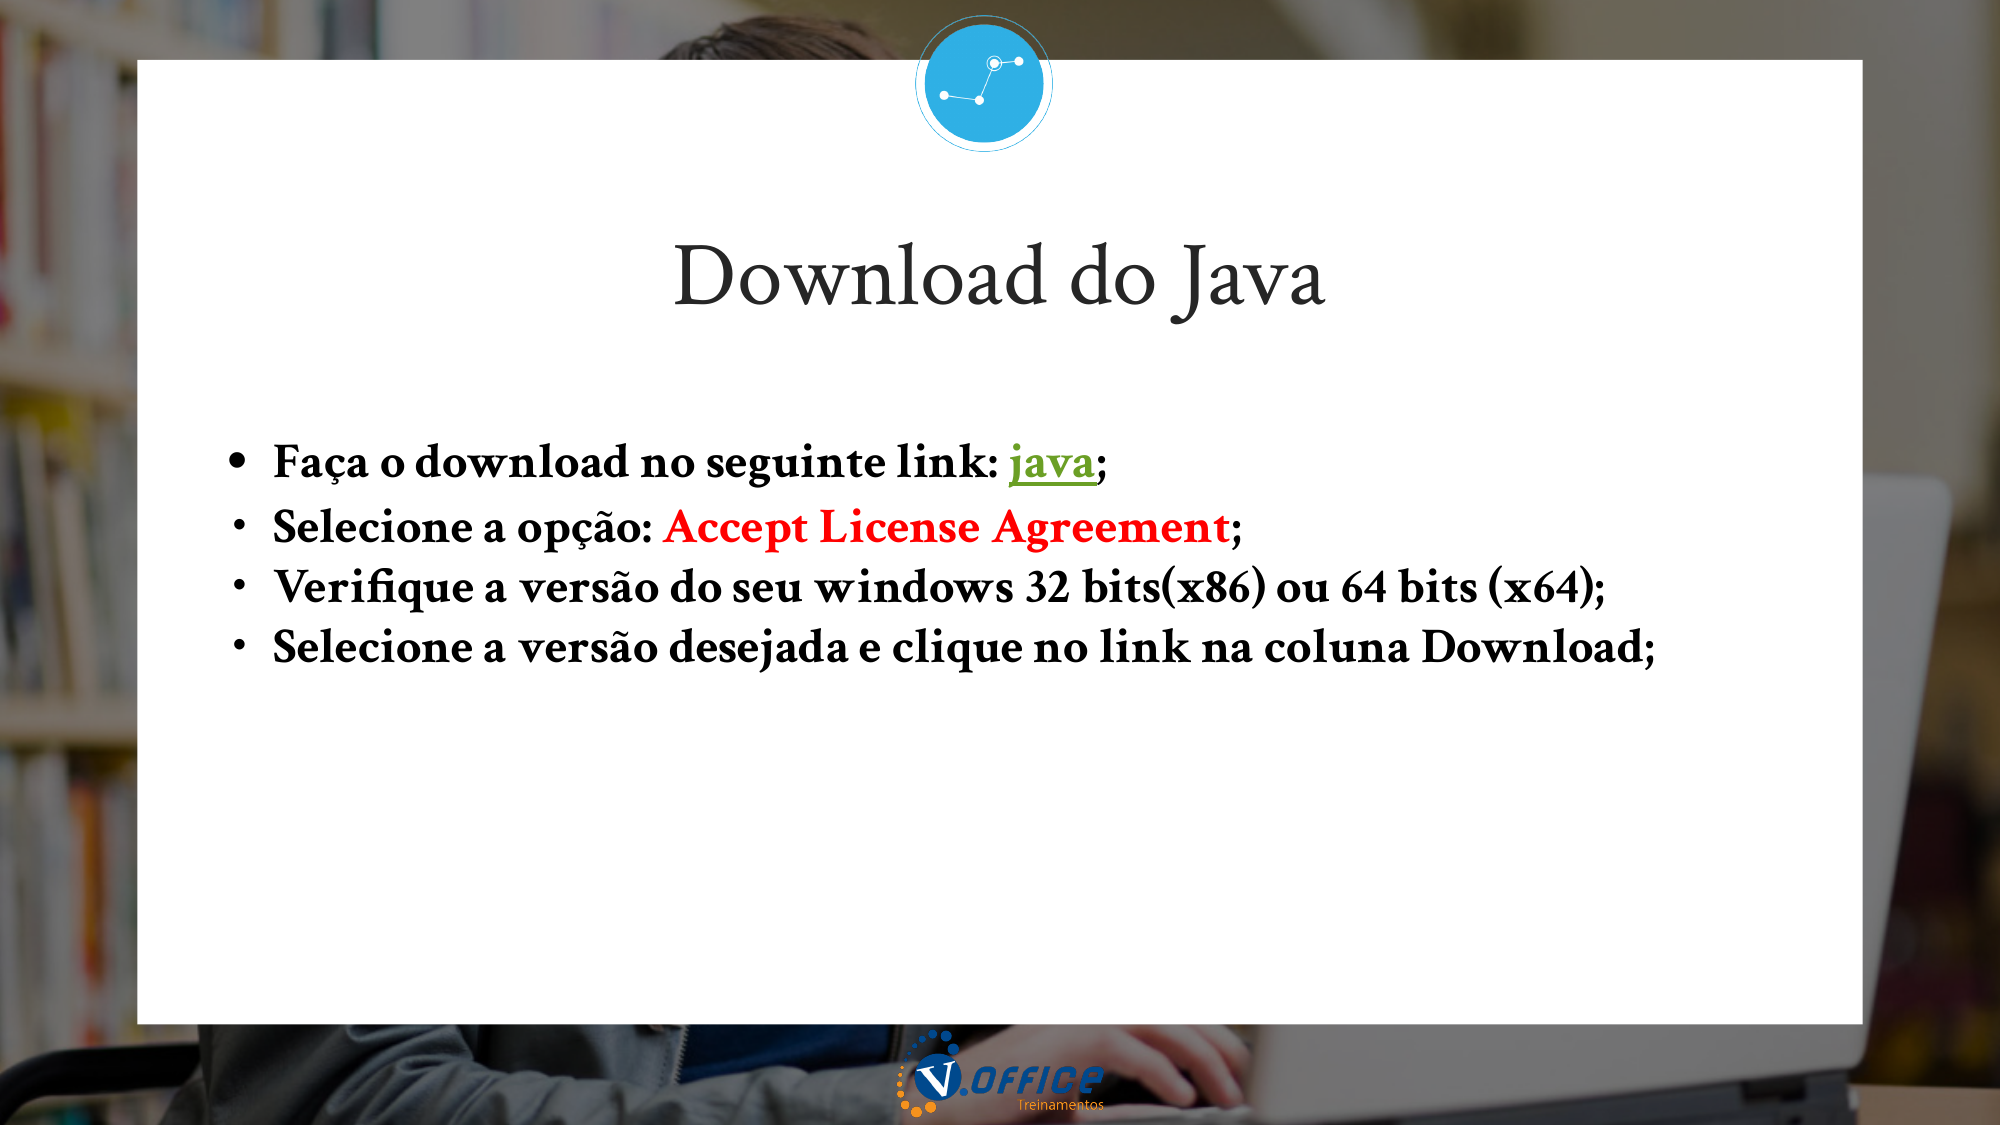

Download do Java
Faça o download no seguinte link: java;
Selecione a opção: Accept License Agreement;
Verifique a versão do seu windows 32 bits(x86) ou 64 bits (x64);
Selecione a versão desejada e clique no link na coluna Download;